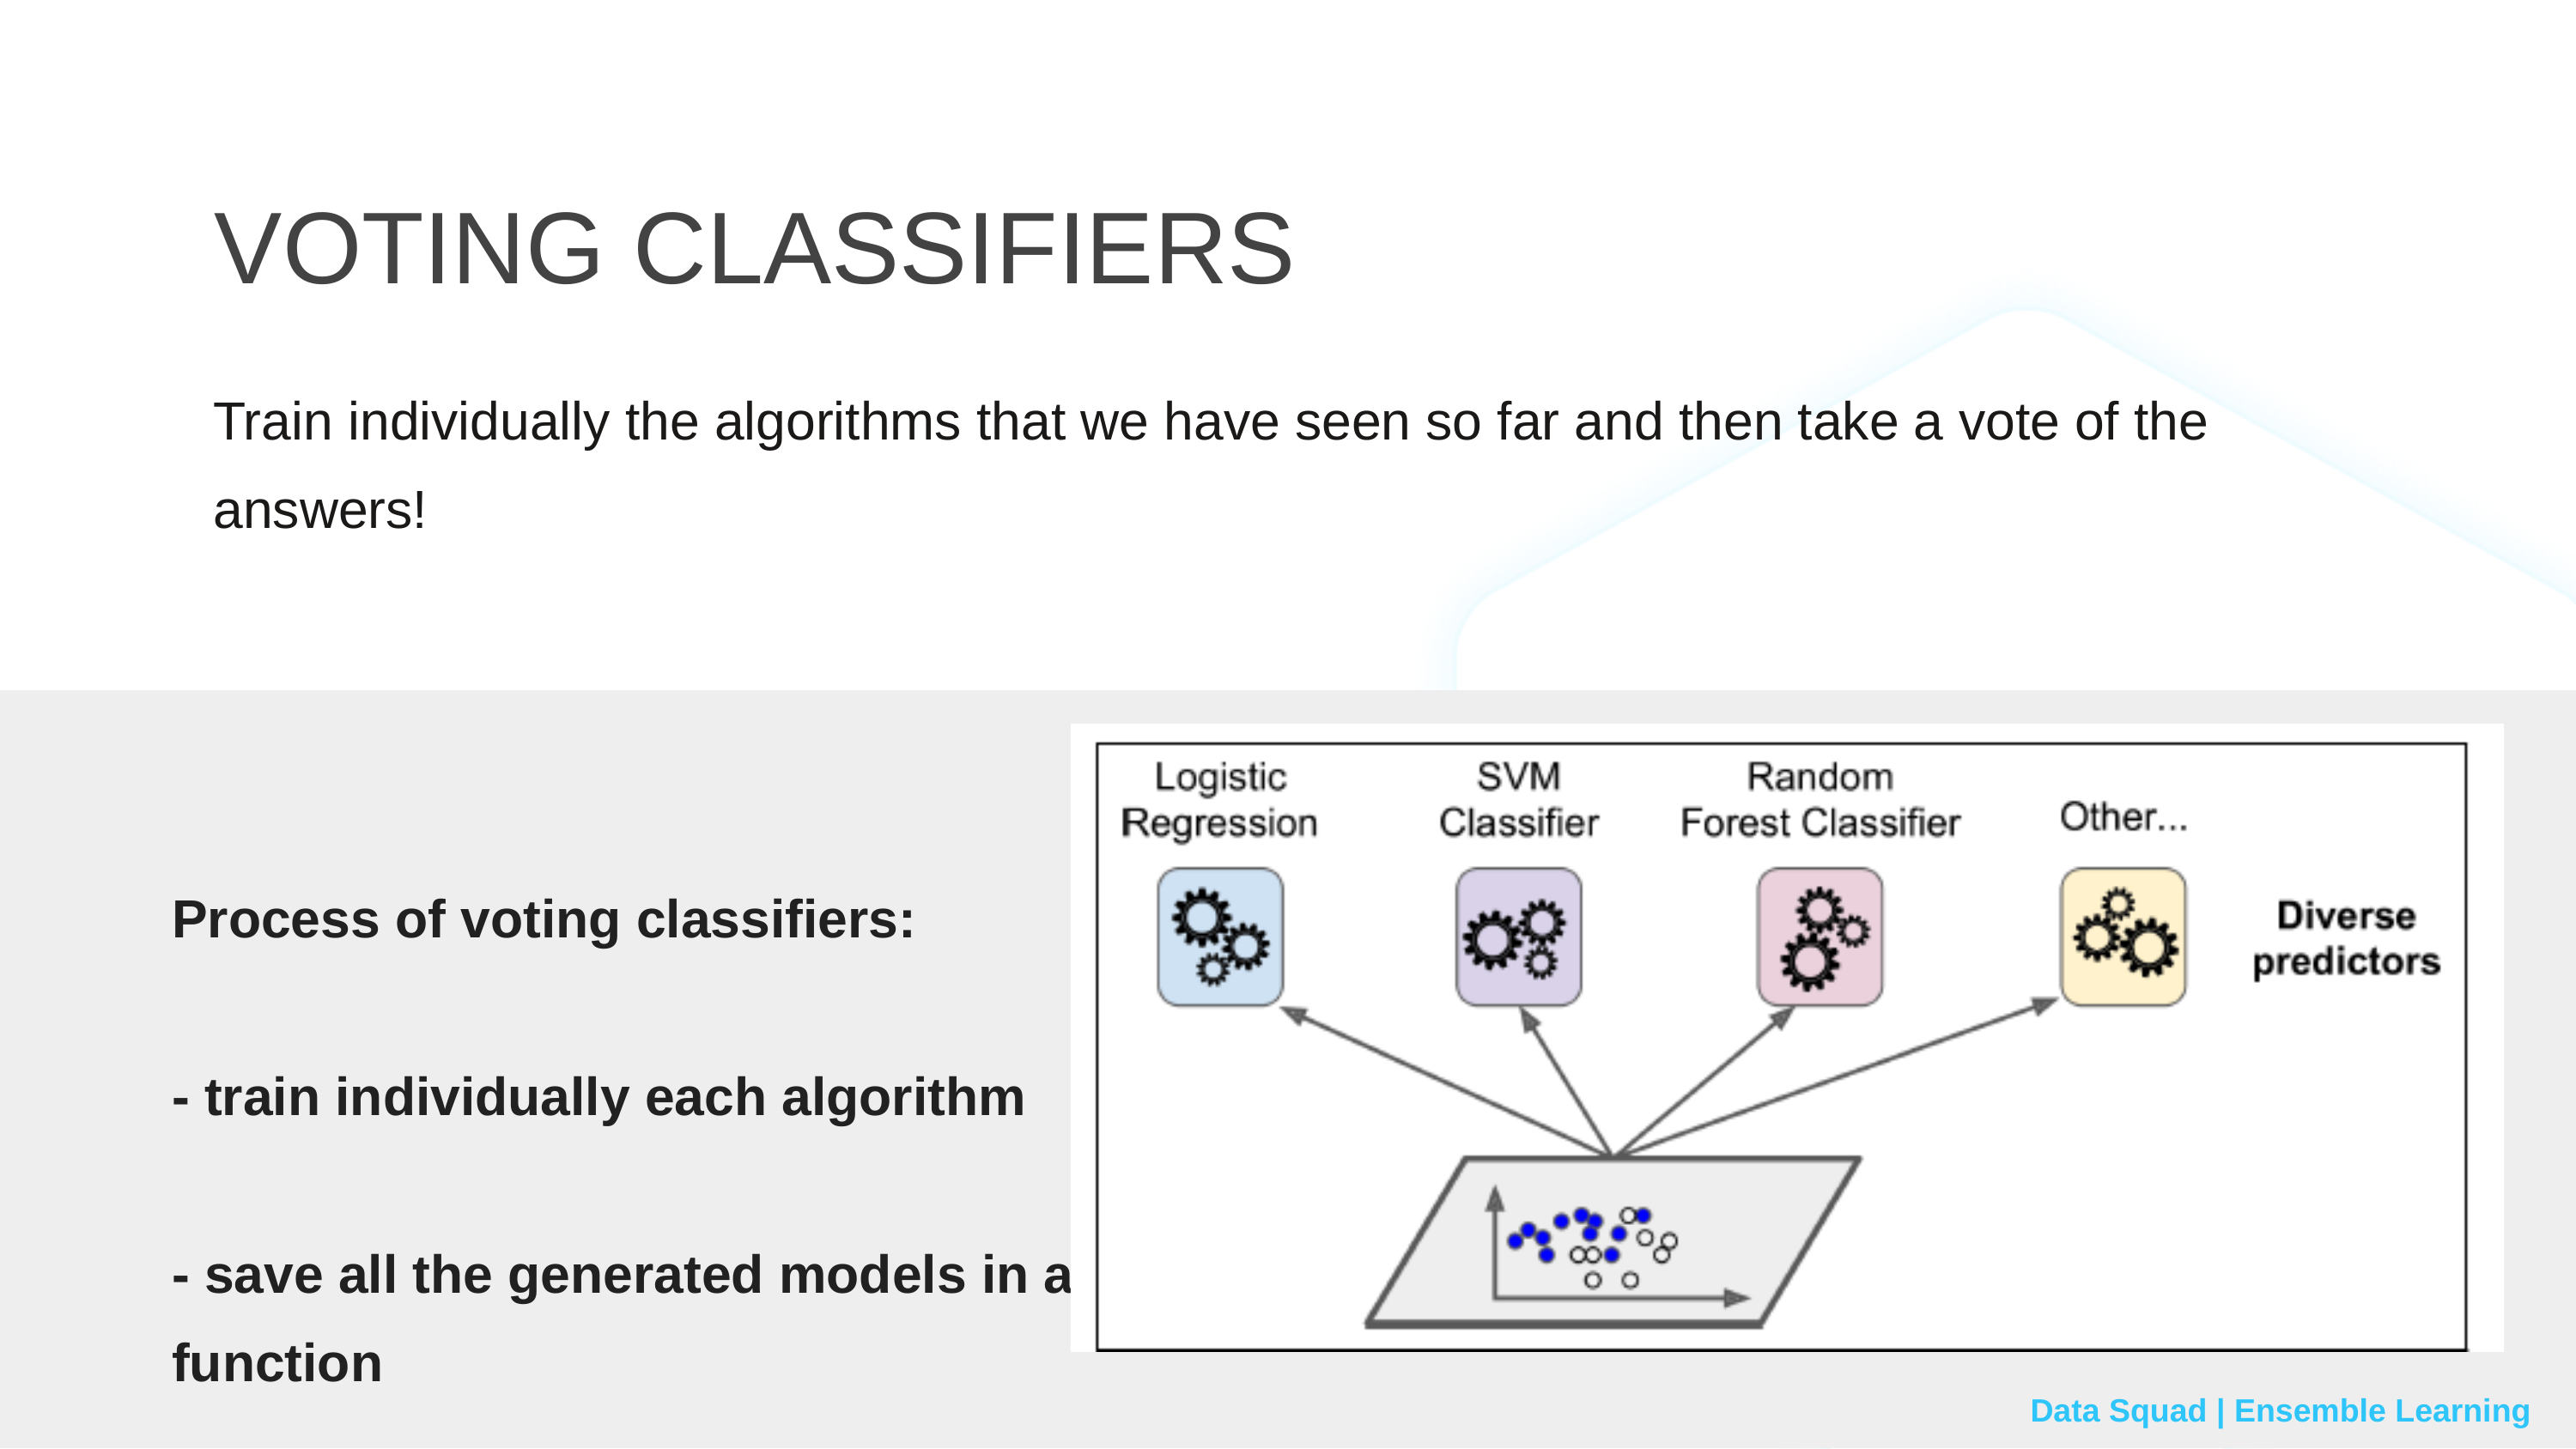

VOTING CLASSIFIERS
Train individually the algorithms that we have seen so far and then take a vote of the answers!

Process of voting classifiers:

- train individually each algorithm

- save all the generated models in a function

Data Squad | Ensemble Learning